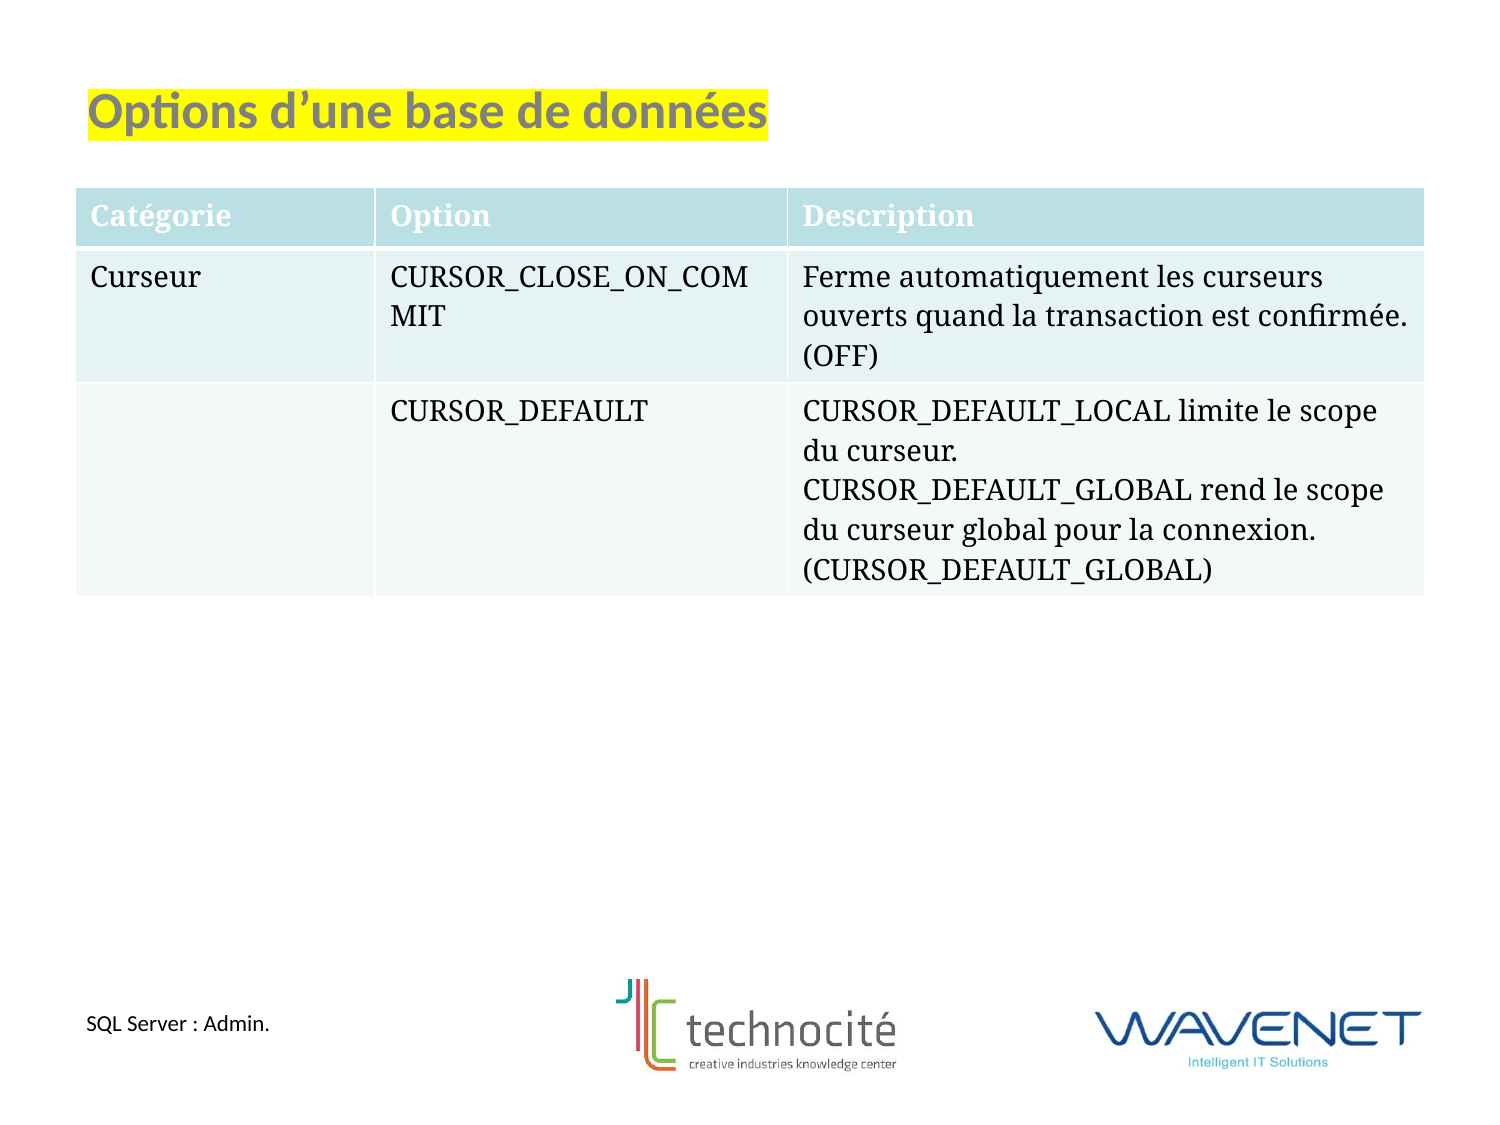

Options d’une base de données
| Catégorie | Option | Description |
| --- | --- | --- |
| Curseur | CURSOR\_CLOSE\_ON\_COMMIT | Ferme automatiquement les curseurs ouverts quand la transaction est confirmée. (OFF) |
|  | CURSOR\_DEFAULT | CURSOR\_DEFAULT\_LOCAL limite le scope du curseur. CURSOR\_DEFAULT\_GLOBAL rend le scope du curseur global pour la connexion. (CURSOR\_DEFAULT\_GLOBAL) |
SQL Server : Admin.